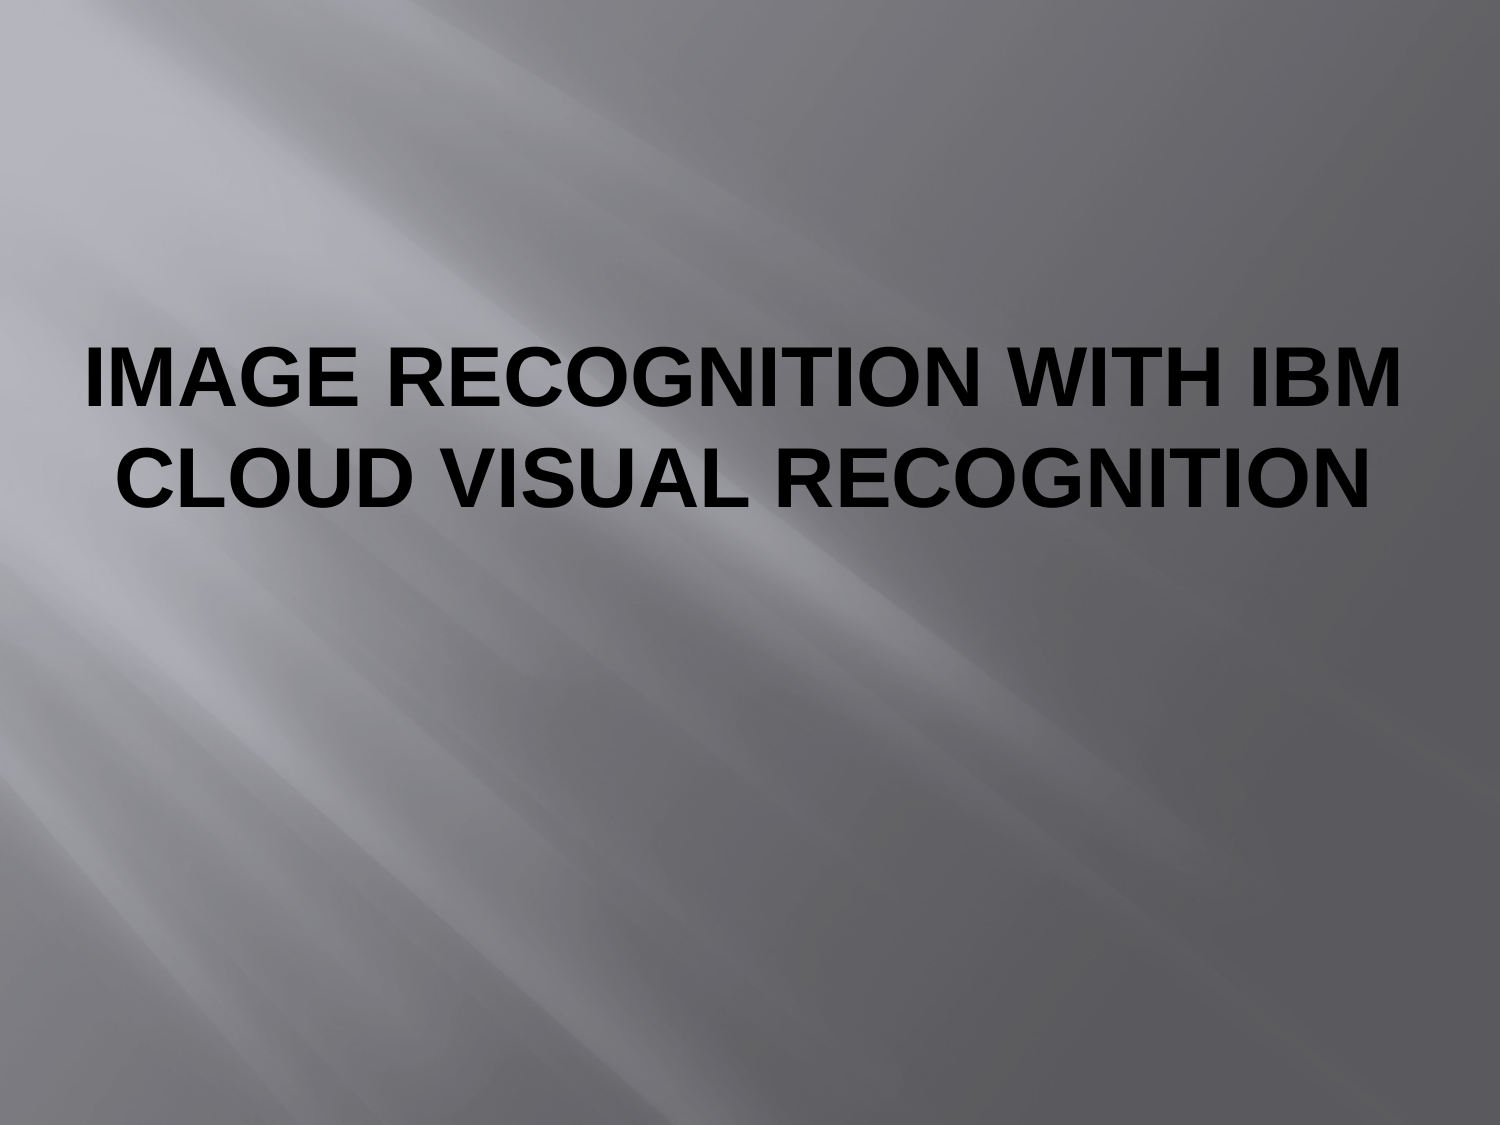

# IMAGE RECOGNITION WITH IBM CLOUD VISUAL RECOGNITION